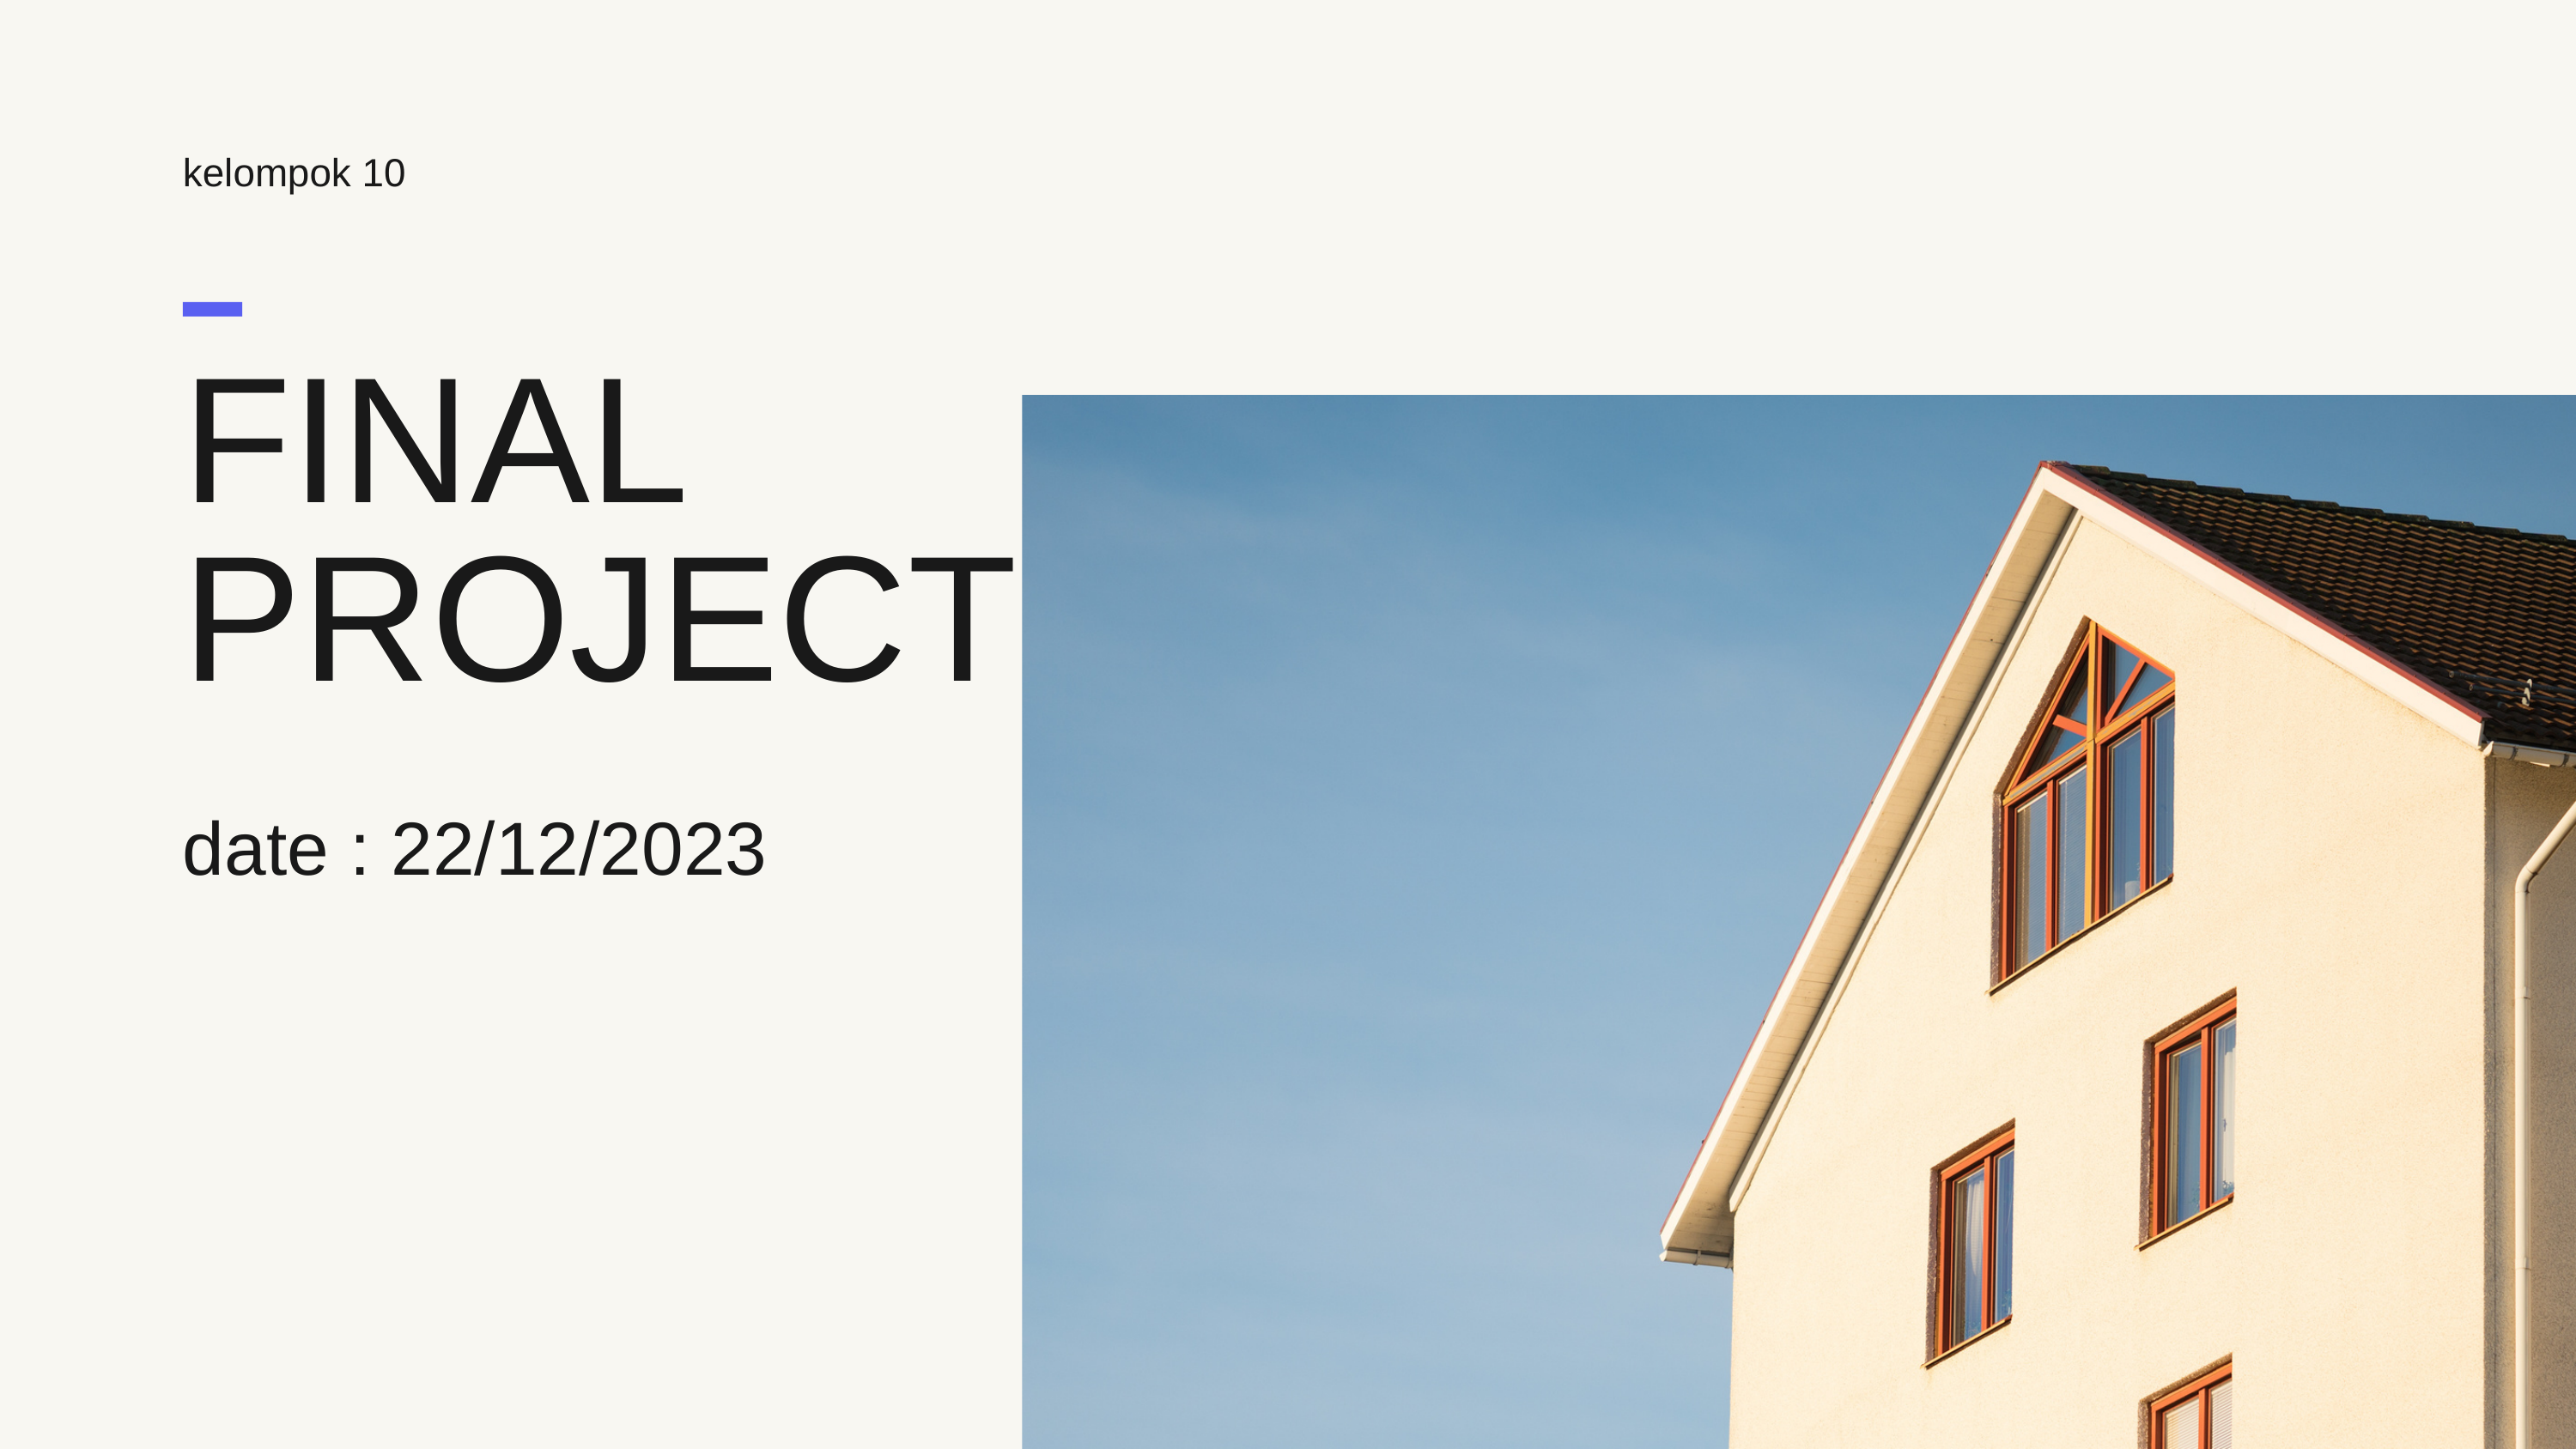

kelompok 10

FINAL PROJECT
date : 22/12/2023